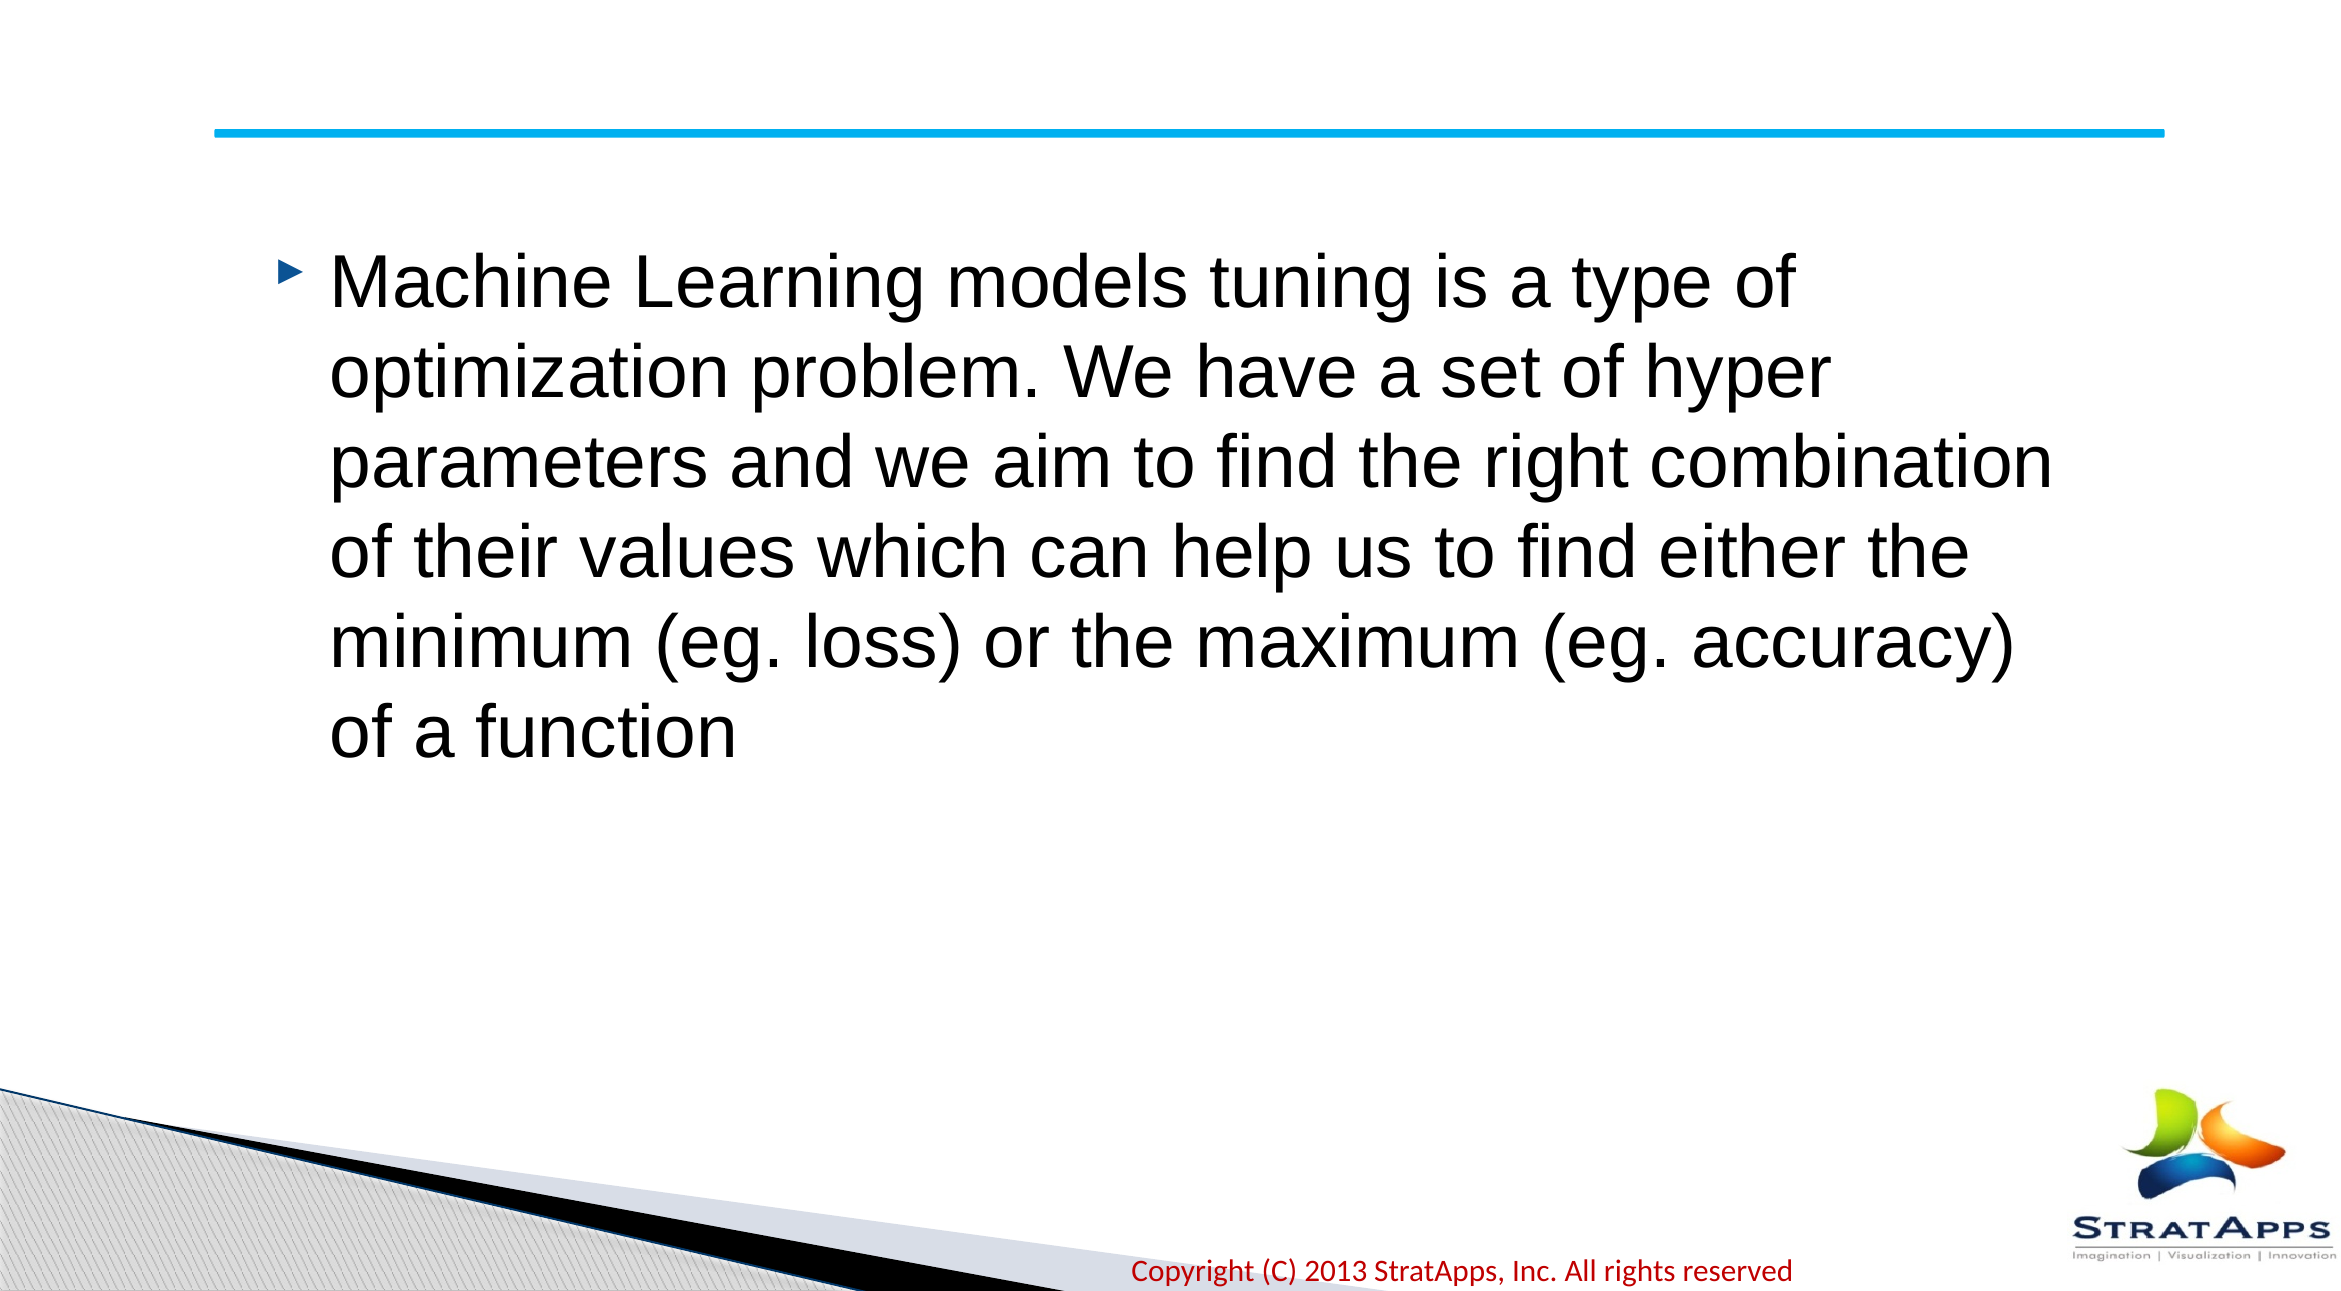

Machine Learning models tuning is a type of optimization problem. We have a set of hyper parameters and we aim to find the right combination of their values which can help us to find either the minimum (eg. loss) or the maximum (eg. accuracy) of a function